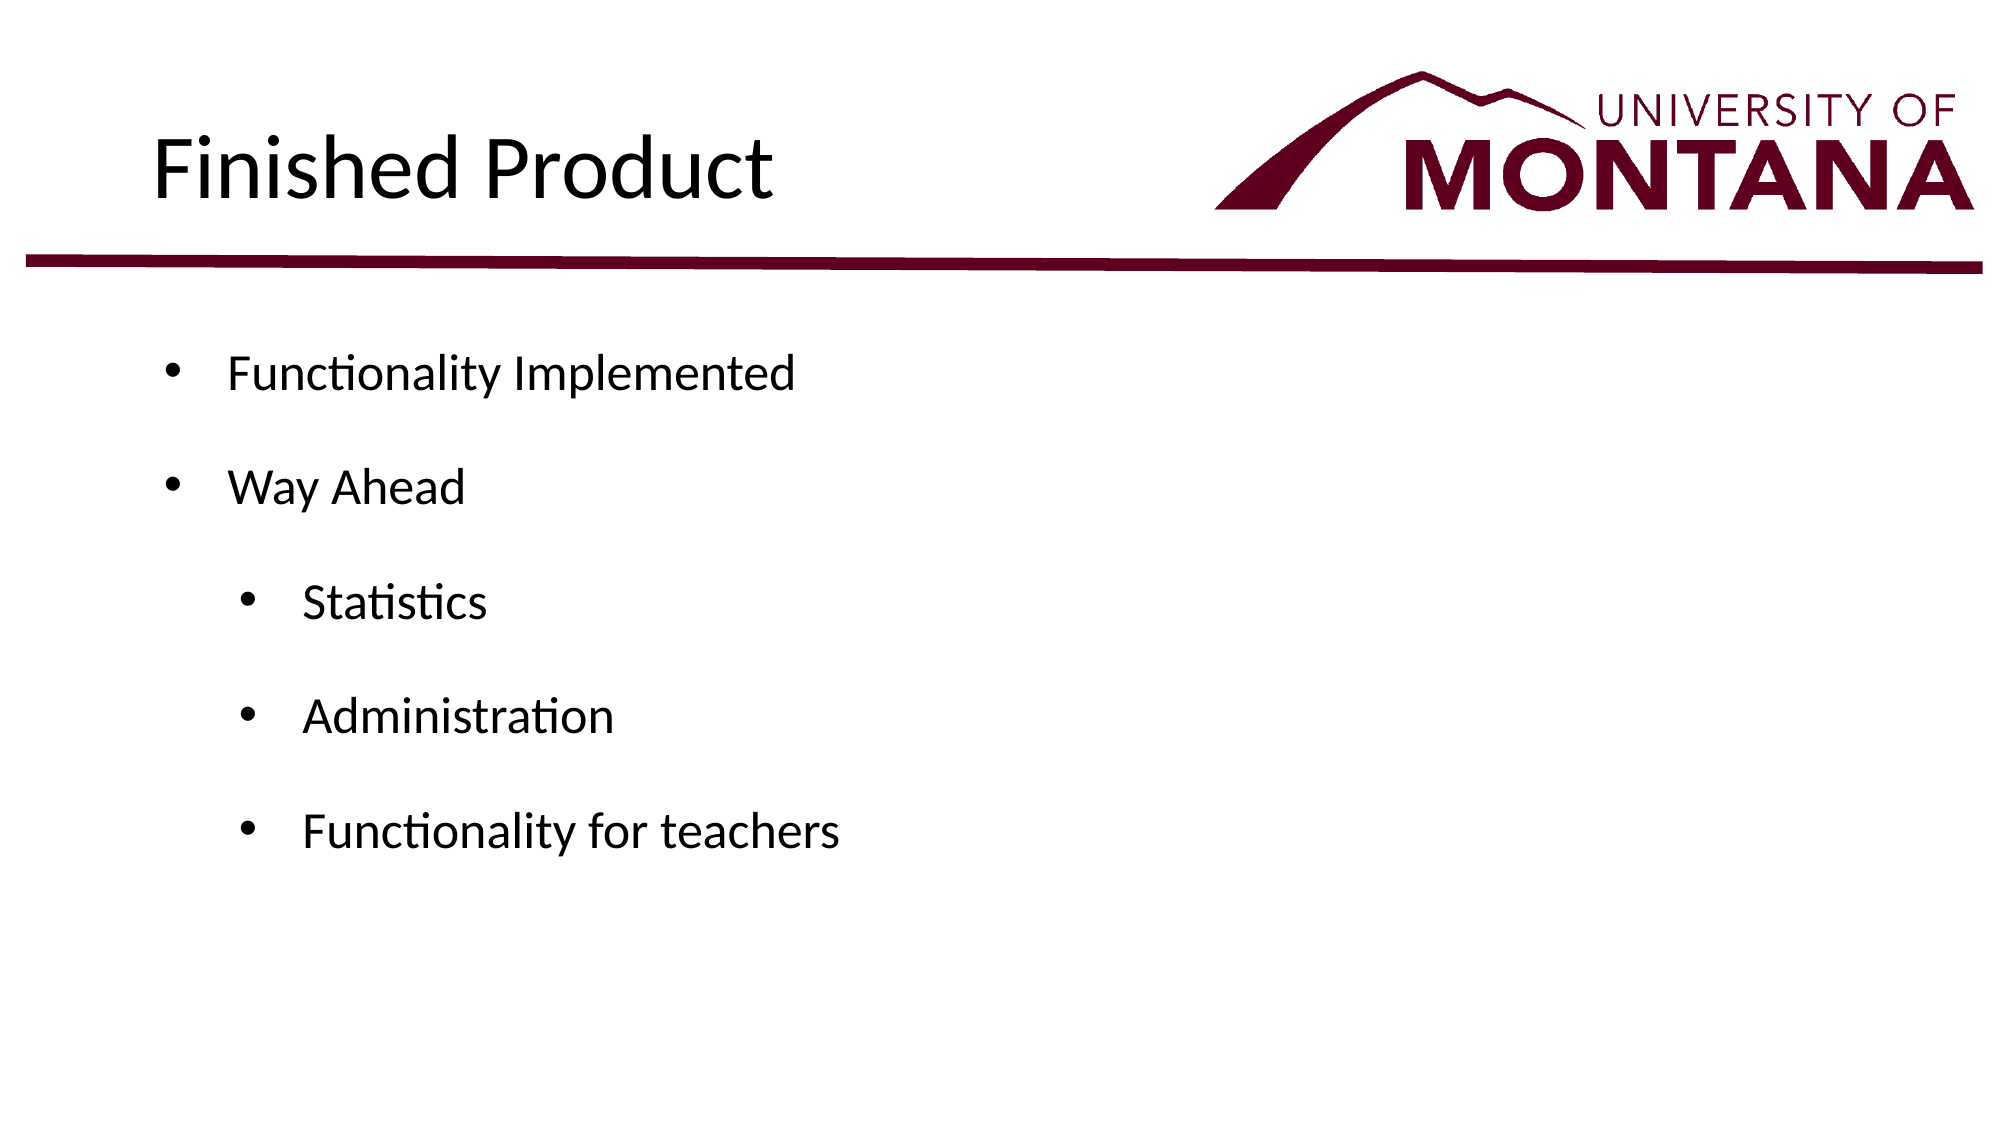

# Finished Product
Functionality Implemented
Way Ahead
Statistics
Administration
Functionality for teachers